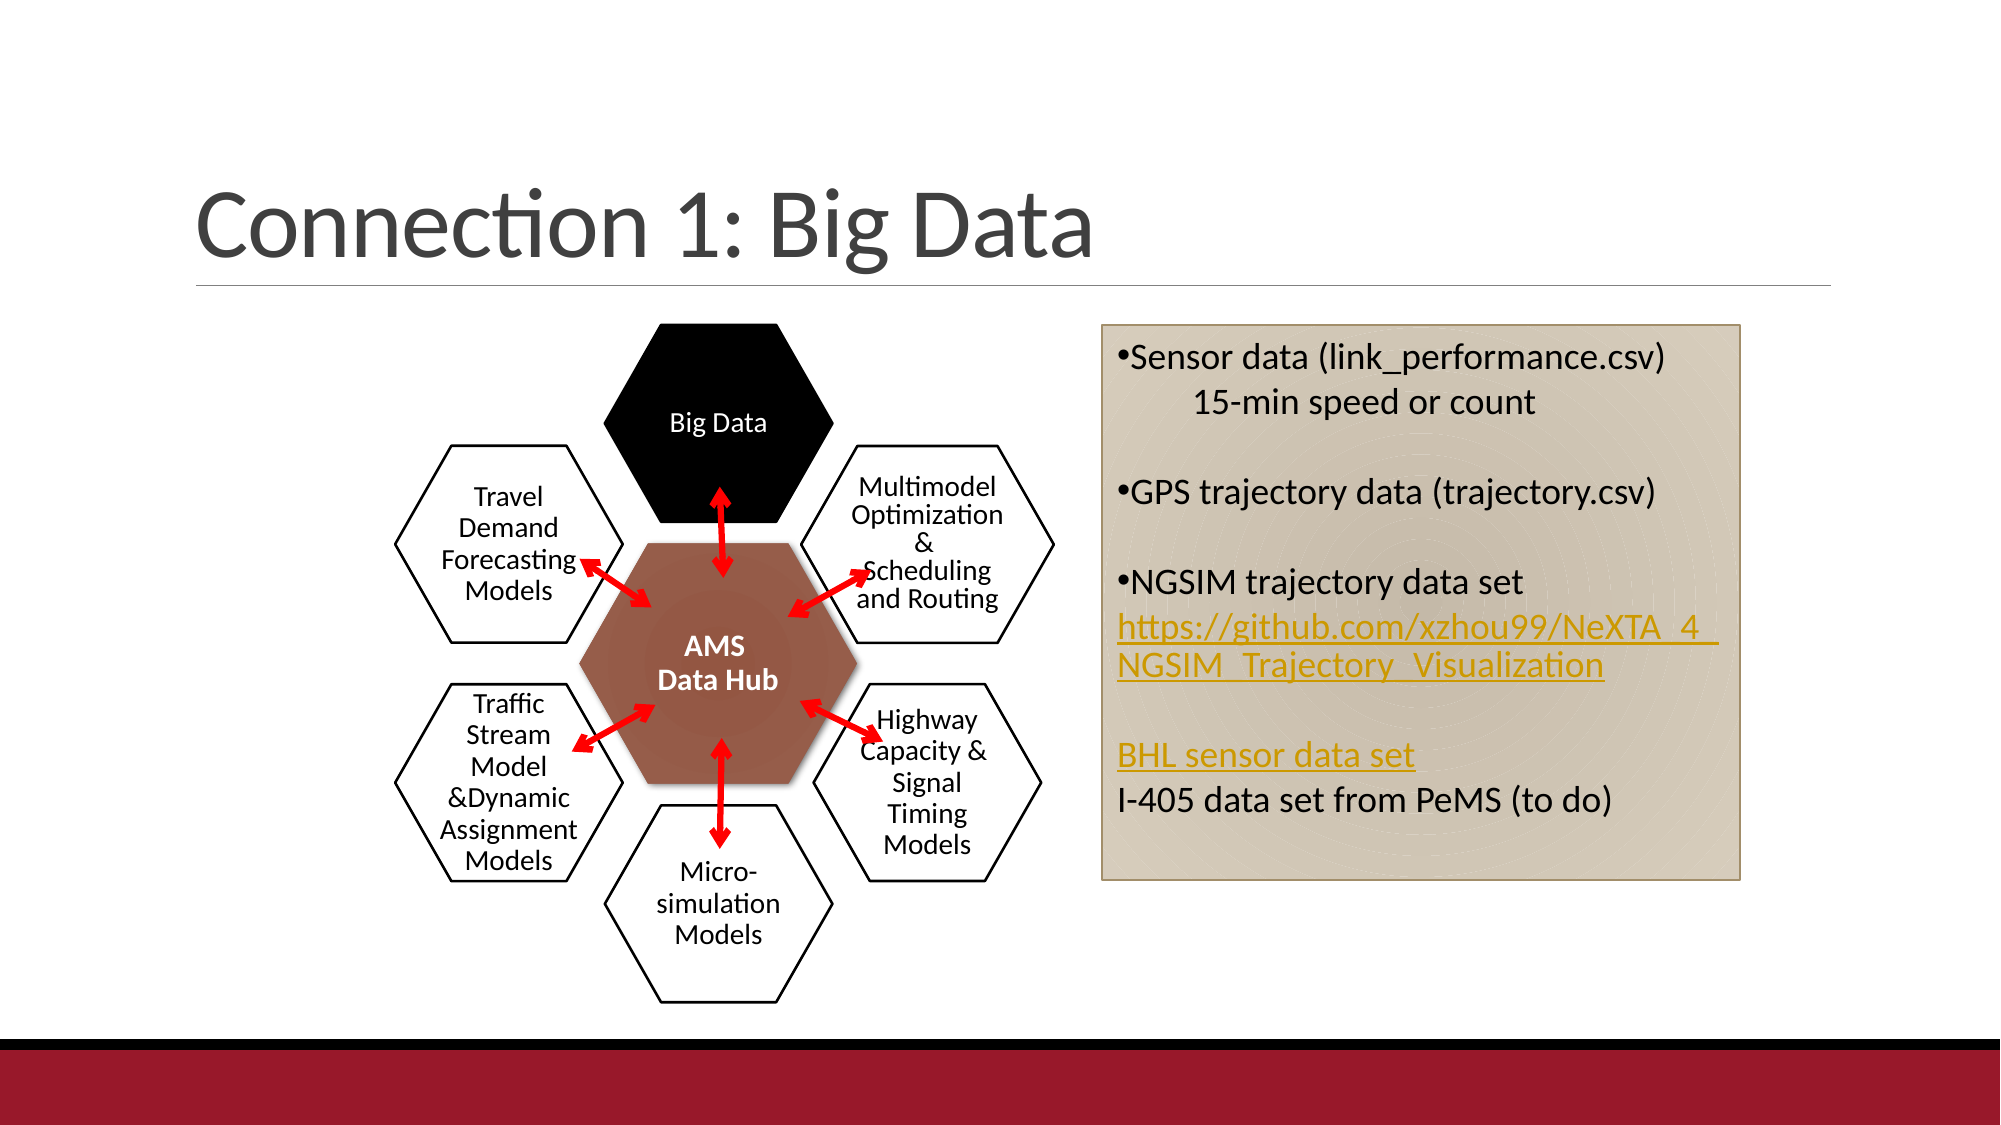

# Connection 1: Big Data
AMS
Data Hub
Big Data
Multimodel Optimization
&
Scheduling and Routing
Highway Capacity &  Signal Timing Models
Micro-simulation Models
Traffic Stream Model &Dynamic Assignment Models
Travel Demand Forecasting Models
Sensor data (link_performance.csv)
15-min speed or count

GPS trajectory data (trajectory.csv)

NGSIM trajectory data set
https://github.com/xzhou99/NeXTA_4_NGSIM_Trajectory_Visualization

BHL sensor data set
I-405 data set from PeMS (to do)

19